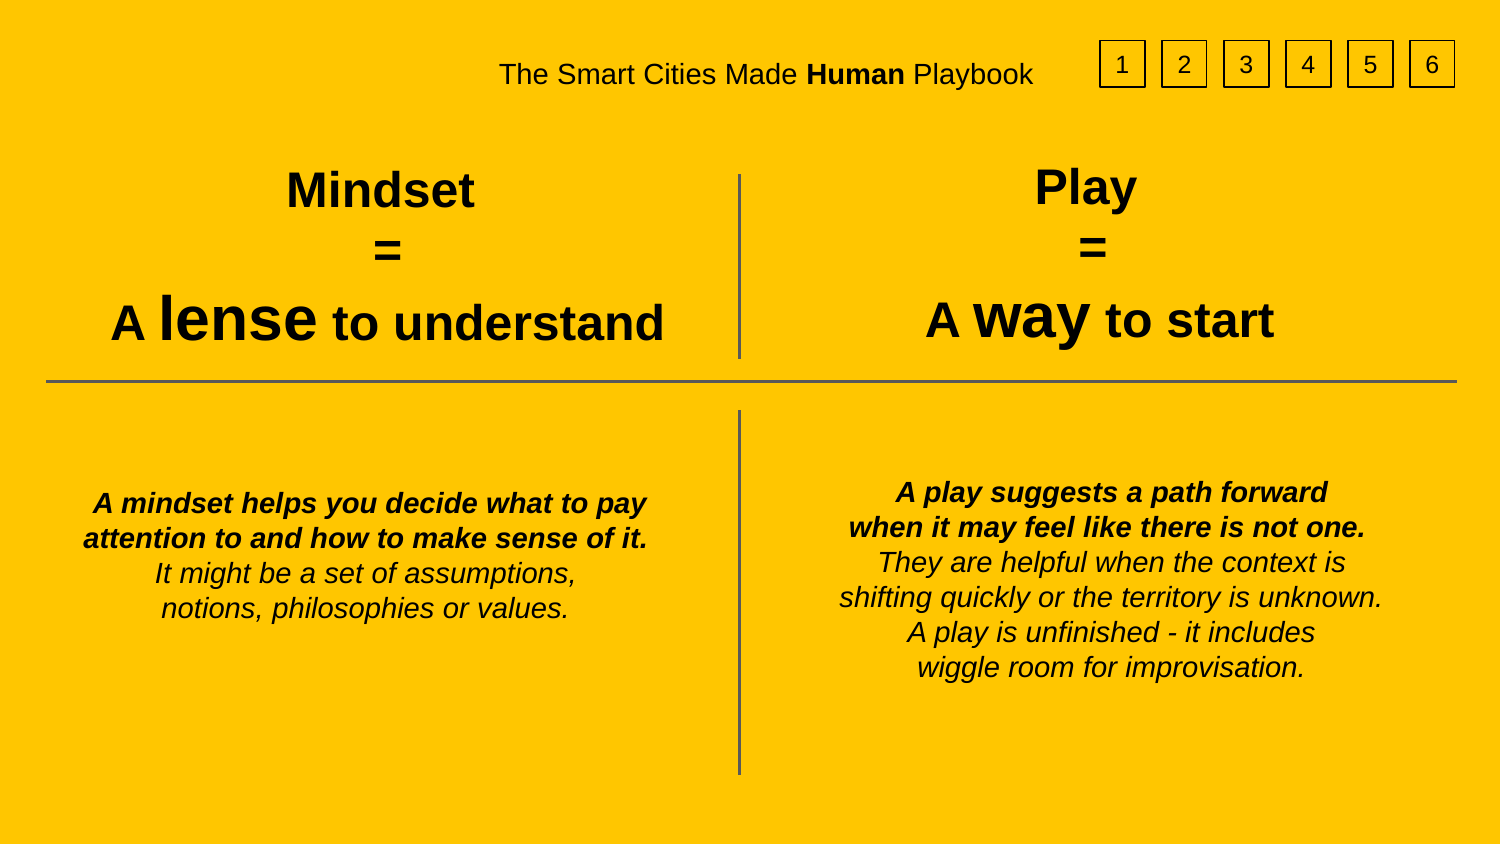

The Smart Cities Made Human Playbook
1
2
3
4
5
6
Play
=
 A way to start
Mindset
=
 A lense to understand
A mindset helps you decide what to pay attention to and how to make sense of it.
It might be a set of assumptions,
notions, philosophies or values.
A play suggests a path forward
when it may feel like there is not one.
They are helpful when the context is
shifting quickly or the territory is unknown.
A play is unfinished - it includes
wiggle room for improvisation.